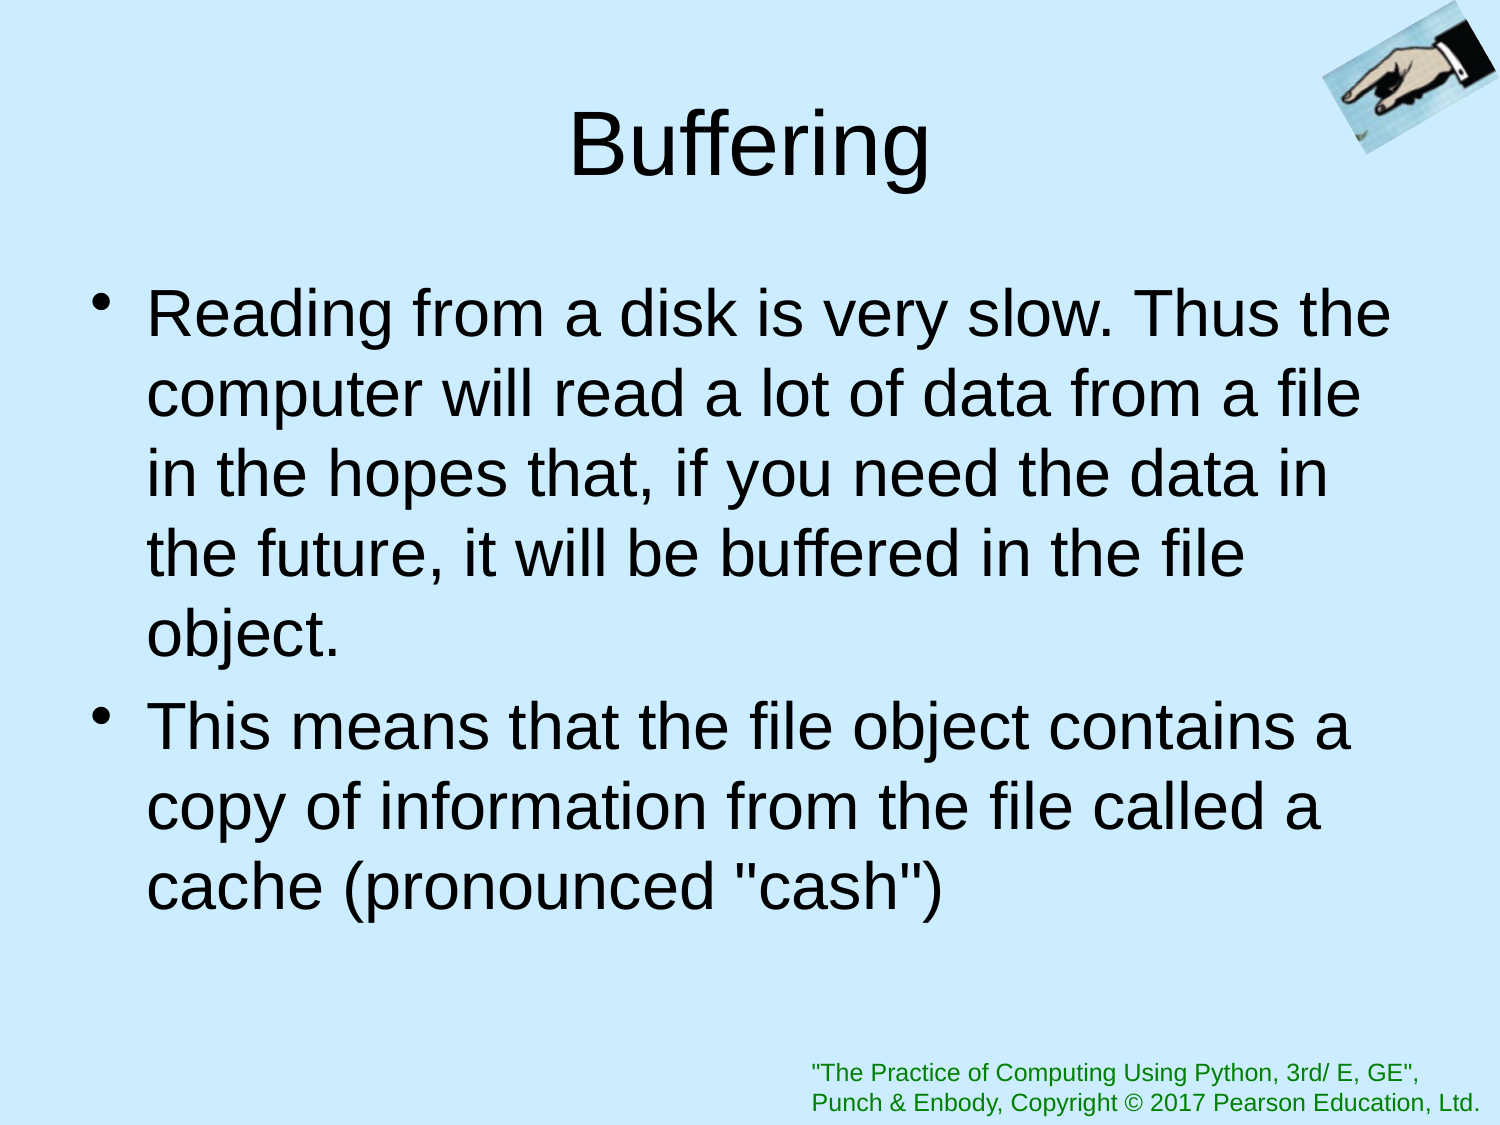

# Buffering
Reading from a disk is very slow. Thus the computer will read a lot of data from a file in the hopes that, if you need the data in the future, it will be buffered in the file object.
This means that the file object contains a copy of information from the file called a cache (pronounced "cash")